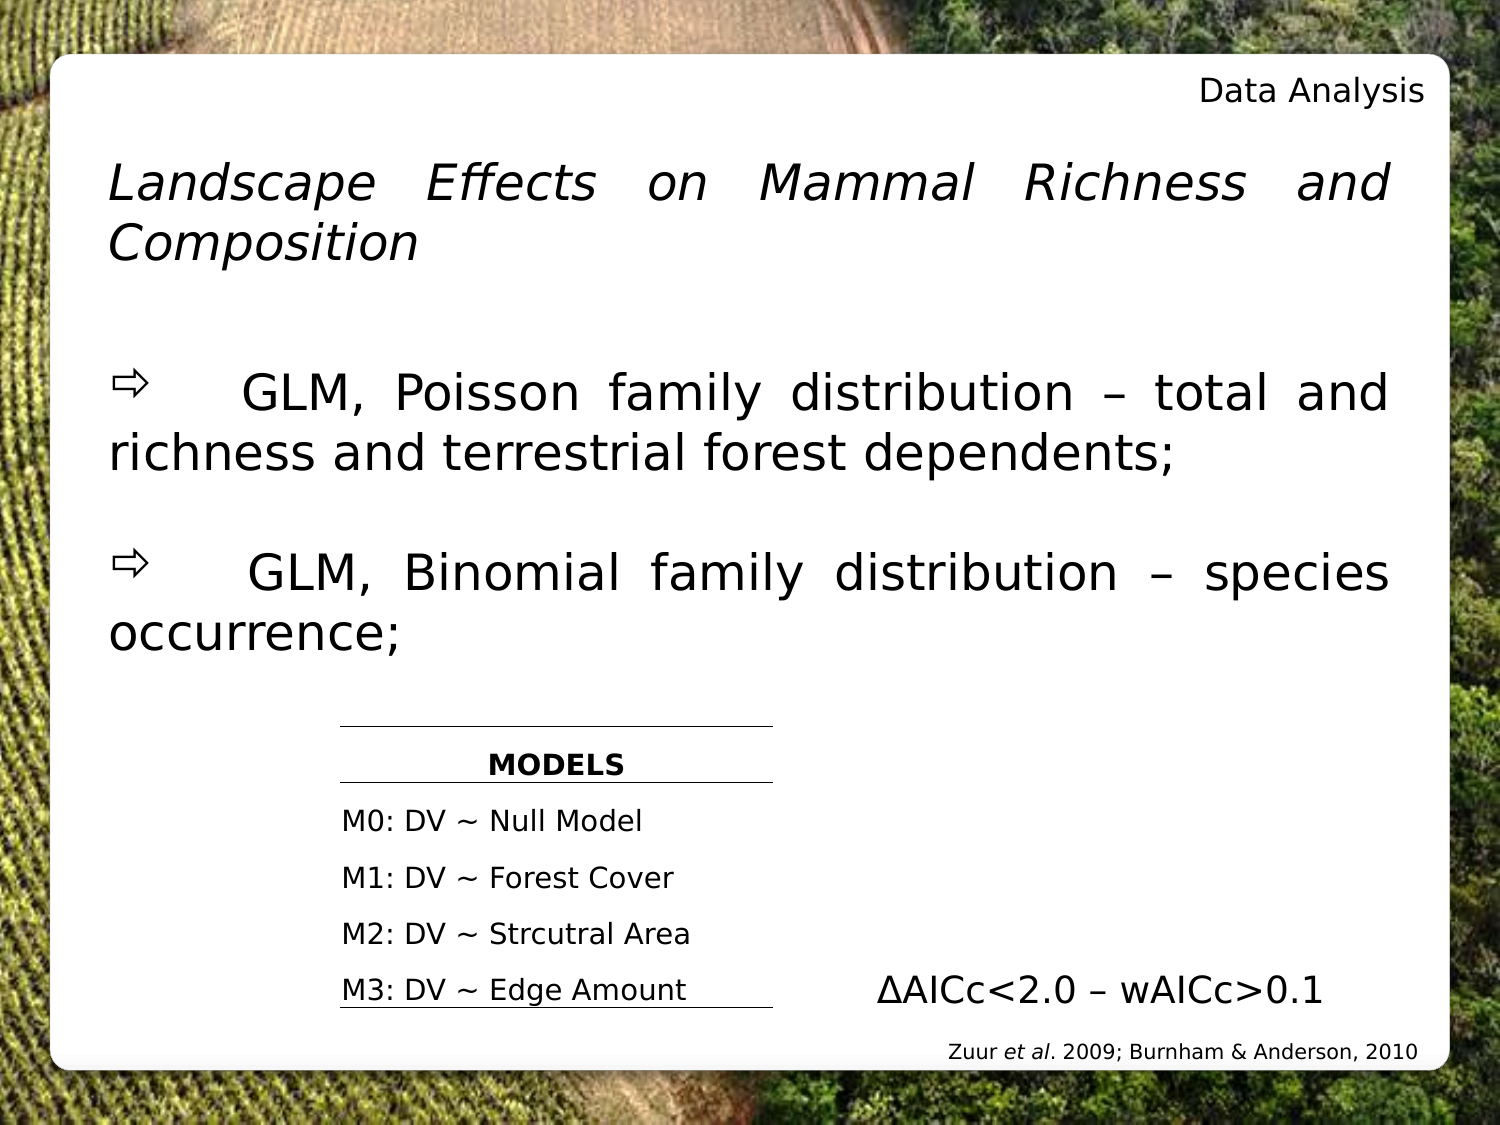

Data Analysis
Landscape Effects on Mammal Richness and Composition

   GLM, Poisson family distribution – total and richness and terrestrial forest dependents;

   GLM, Binomial family distribution – species occurrence;
| MODELS |
| --- |
| M0: DV ~ Null Model |
| M1: DV ~ Forest Cover |
| M2: DV ~ Strcutral Area |
| M3: DV ~ Edge Amount |
ΔAICc<2.0 – wAICc>0.1
Zuur et al. 2009; Burnham & Anderson, 2010